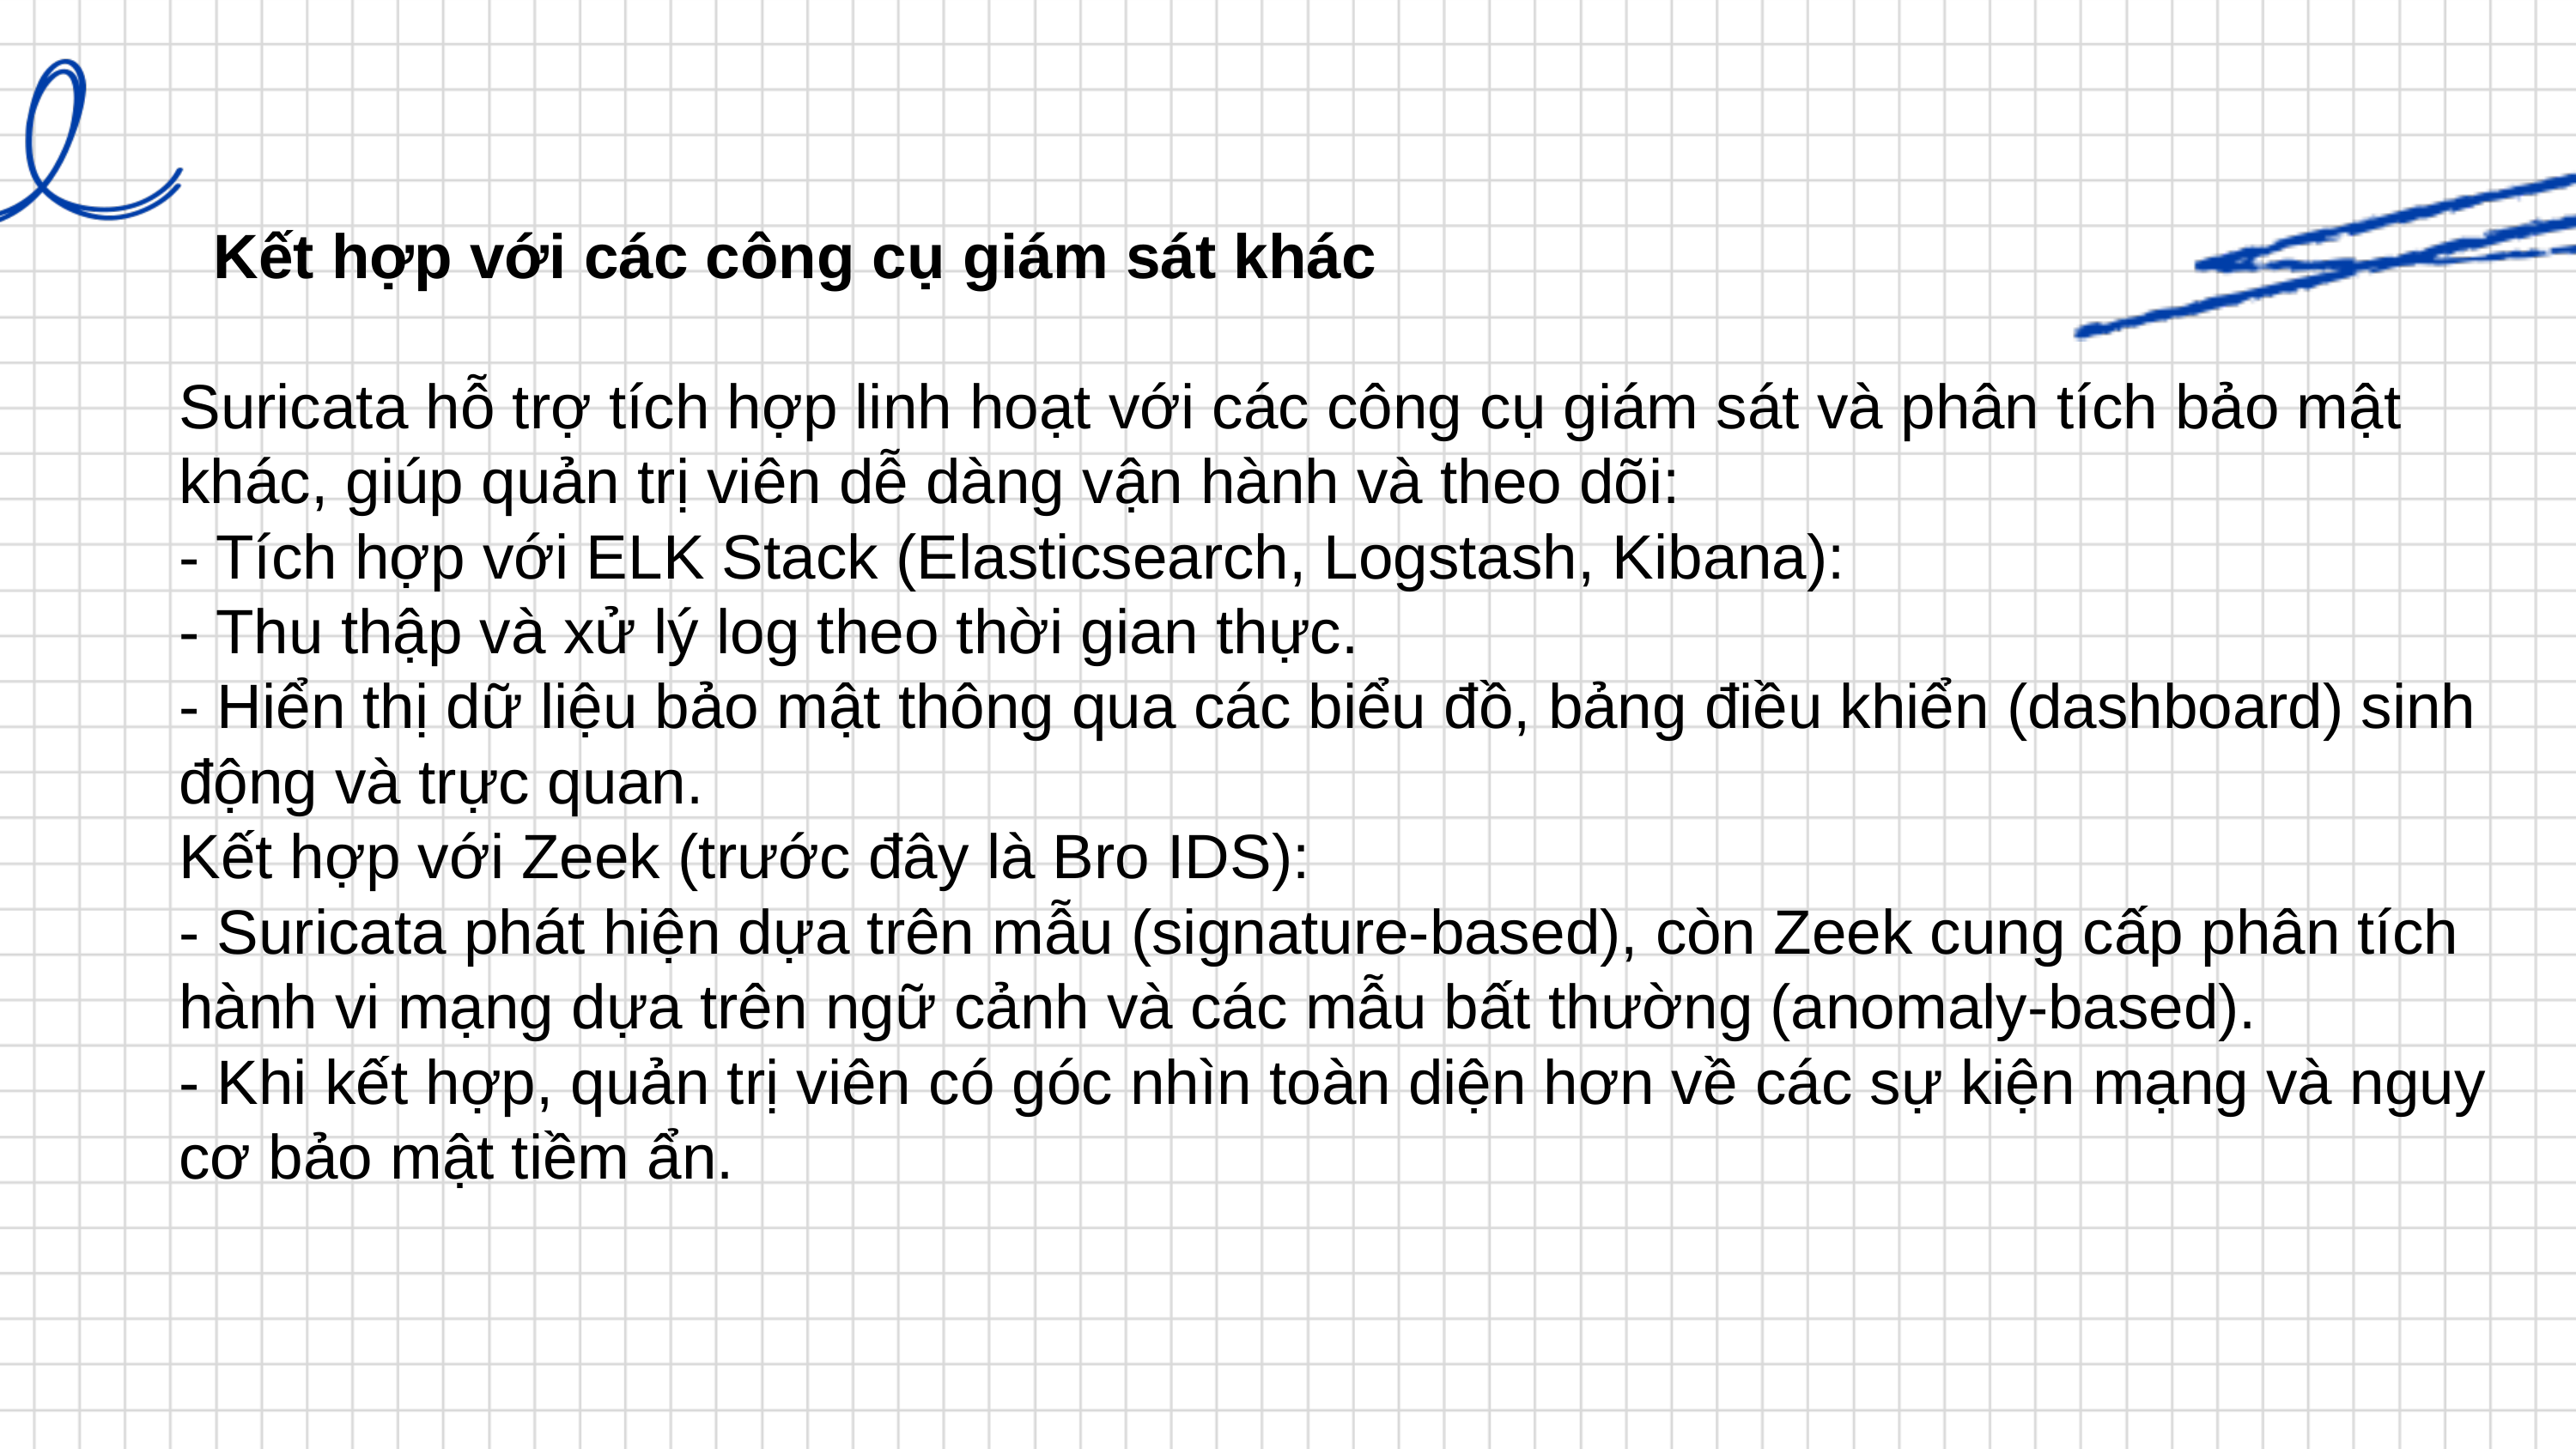

Kết hợp với các công cụ giám sát khác
Suricata hỗ trợ tích hợp linh hoạt với các công cụ giám sát và phân tích bảo mật khác, giúp quản trị viên dễ dàng vận hành và theo dõi:
- Tích hợp với ELK Stack (Elasticsearch, Logstash, Kibana):
- Thu thập và xử lý log theo thời gian thực.
- Hiển thị dữ liệu bảo mật thông qua các biểu đồ, bảng điều khiển (dashboard) sinh động và trực quan.
Kết hợp với Zeek (trước đây là Bro IDS):
- Suricata phát hiện dựa trên mẫu (signature-based), còn Zeek cung cấp phân tích hành vi mạng dựa trên ngữ cảnh và các mẫu bất thường (anomaly-based).
- Khi kết hợp, quản trị viên có góc nhìn toàn diện hơn về các sự kiện mạng và nguy cơ bảo mật tiềm ẩn.